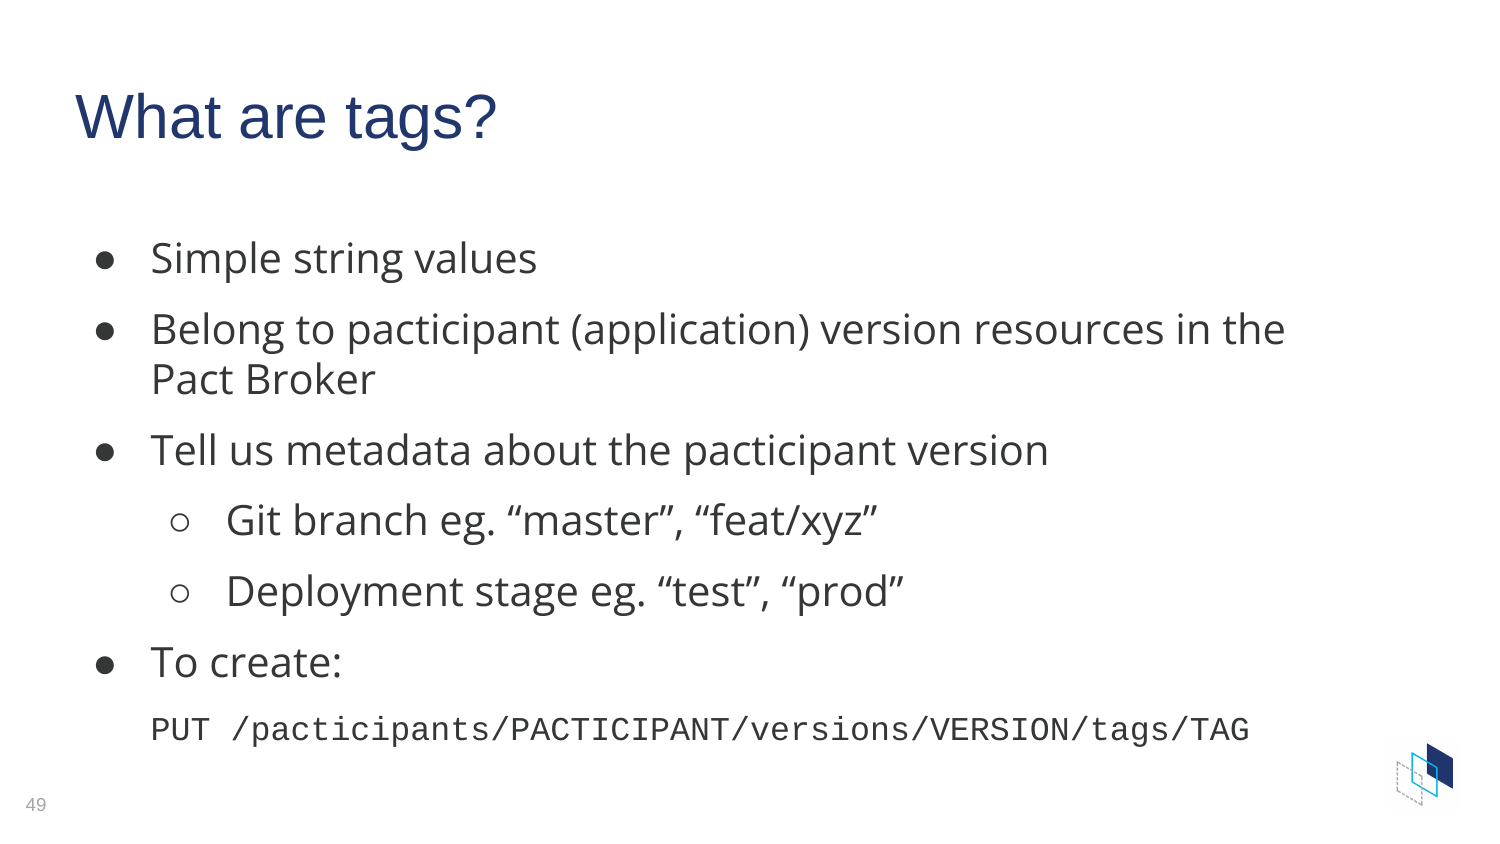

Using Tags
WHAT WE ARE KNOWN FOR
# What are tags?

Simple string values
Belong to pacticipant (application) version resources in the Pact Broker
Tell us metadata about the pacticipant version
Git branch eg. “master”, “feat/xyz”
Deployment stage eg. “test”, “prod”
To create:
PUT /pacticipants/PACTICIPANT/versions/VERSION/tags/TAG

49